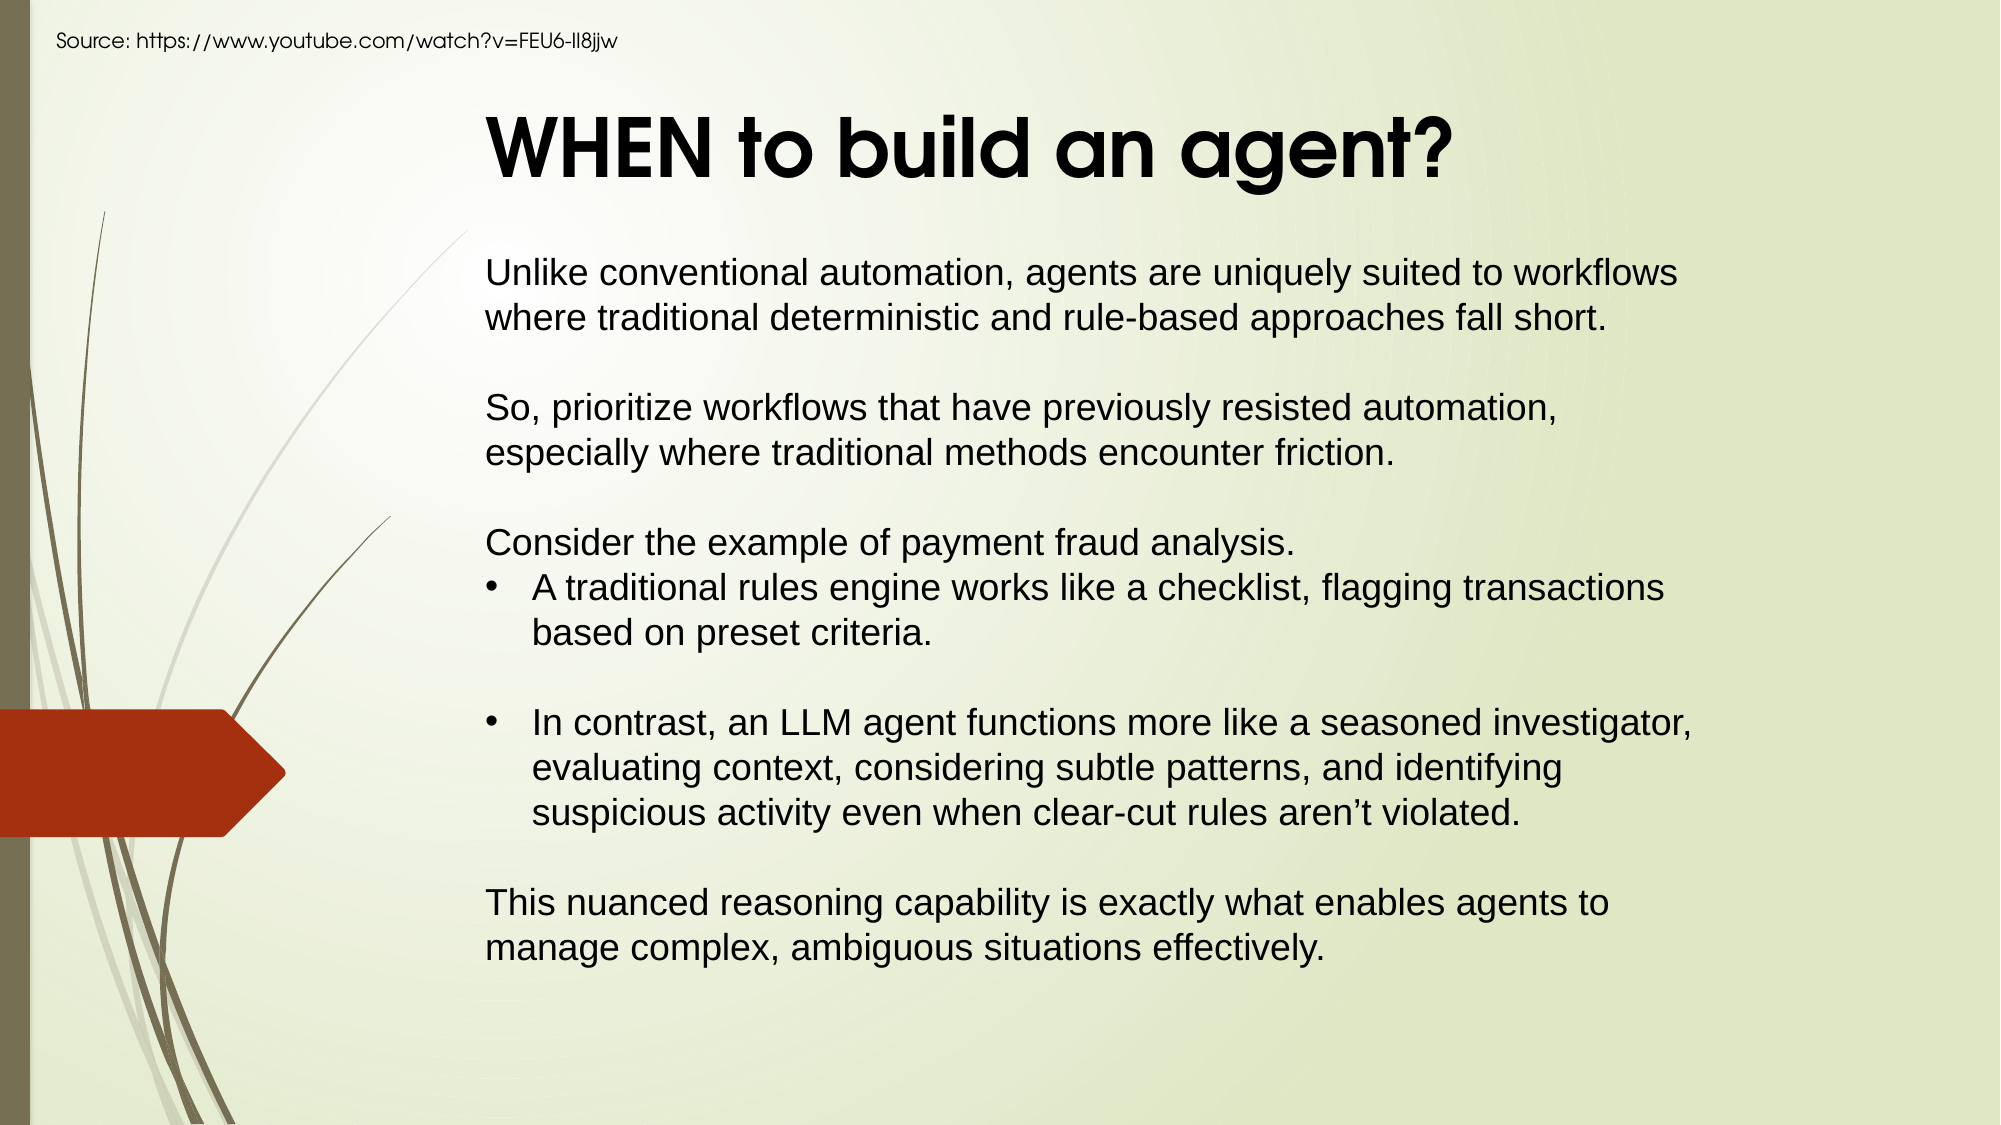

Source: https://www.youtube.com/watch?v=FEU6-Il8jjw
WHEN to build an agent?
Unlike conventional automation, agents are uniquely suited to workflows where traditional deterministic and rule-based approaches fall short.

So, prioritize workflows that have previously resisted automation, especially where traditional methods encounter friction.

Consider the example of payment fraud analysis.
A traditional rules engine works like a checklist, flagging transactions based on preset criteria.

In contrast, an LLM agent functions more like a seasoned investigator, evaluating context, considering subtle patterns, and identifying suspicious activity even when clear-cut rules aren’t violated.

This nuanced reasoning capability is exactly what enables agents to manage complex, ambiguous situations effectively.